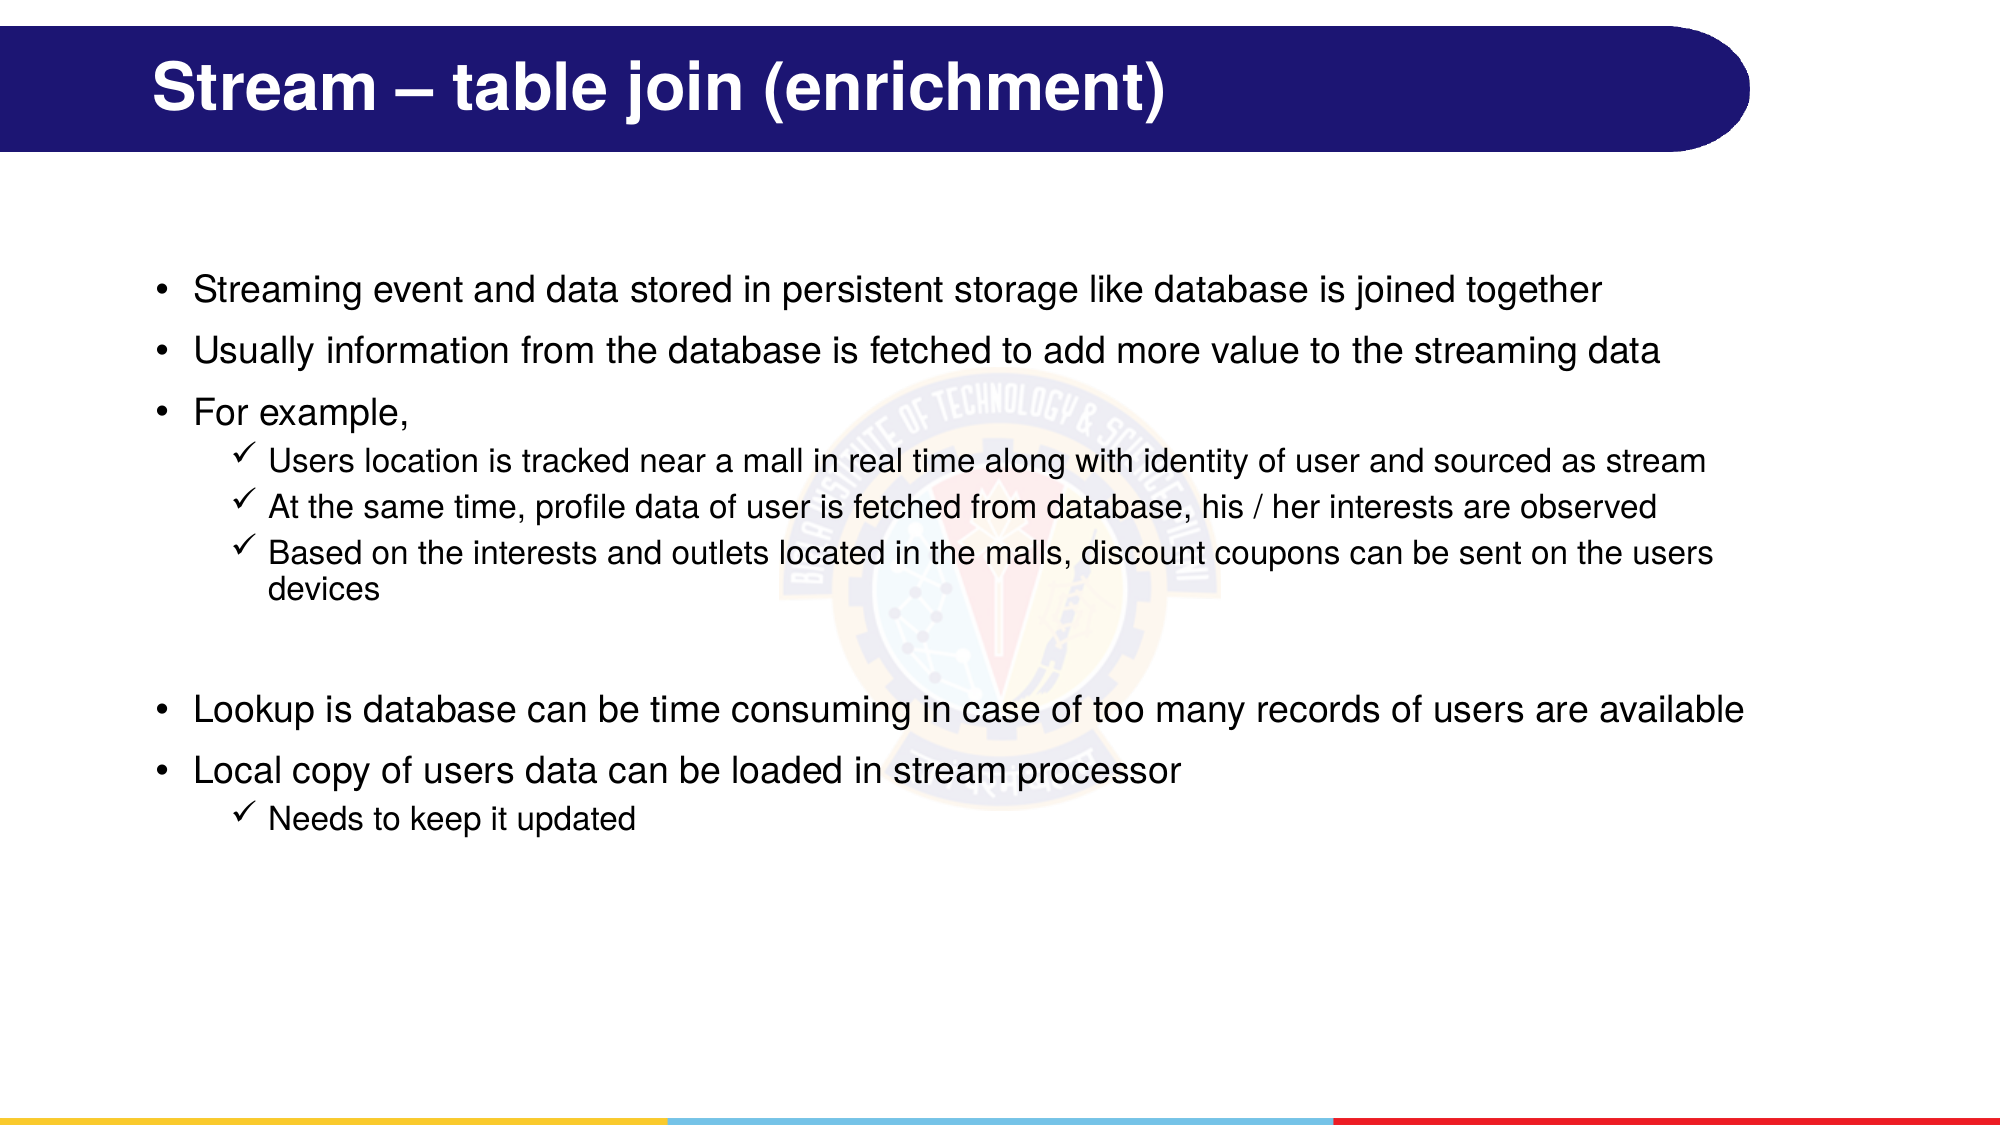

# Stream – table join (enrichment)

Streaming event and data stored in persistent storage like database is joined together
Usually information from the database is fetched to add more value to the streaming data
For example,
Users location is tracked near a mall in real time along with identity of user and sourced as stream
At the same time, profile data of user is fetched from database, his / her interests are observed
Based on the interests and outlets located in the malls, discount coupons can be sent on the users devices

Lookup is database can be time consuming in case of too many records of users are available
Local copy of users data can be loaded in stream processor
Needs to keep it updated